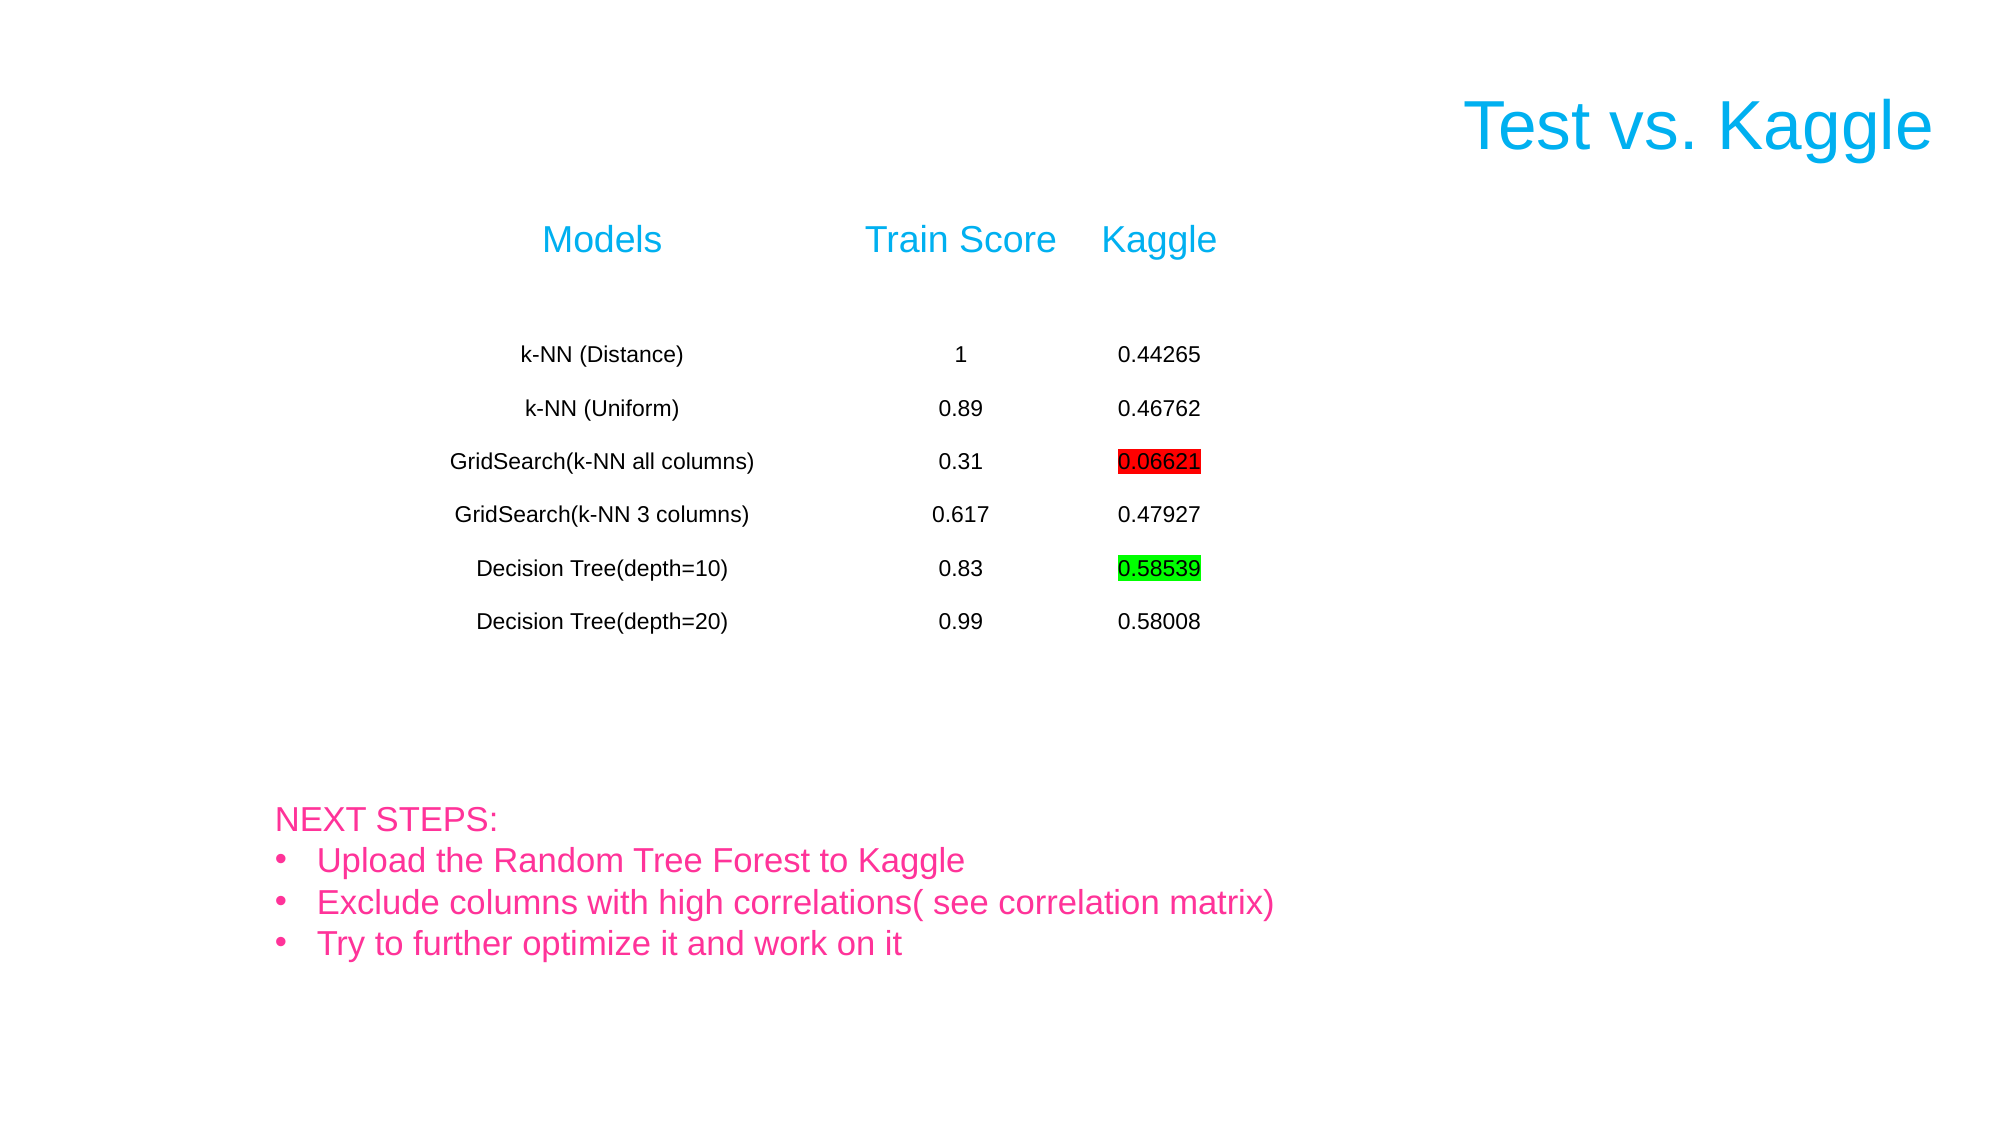

Test vs. Kaggle
| Models | Train Score | Kaggle |
| --- | --- | --- |
|  |  |  |
| k-NN (Distance) | 1 | 0.44265 |
| k-NN (Uniform) | 0.89 | 0.46762 |
| GridSearch(k-NN all columns) | 0.31 | 0.06621 |
| GridSearch(k-NN 3 columns) | 0.617 | 0.47927 |
| Decision Tree(depth=10) | 0.83 | 0.58539 |
| Decision Tree(depth=20) | 0.99 | 0.58008 |

NEXT STEPS:
Upload the Random Tree Forest to Kaggle
Exclude columns with high correlations( see correlation matrix)
Try to further optimize it and work on it